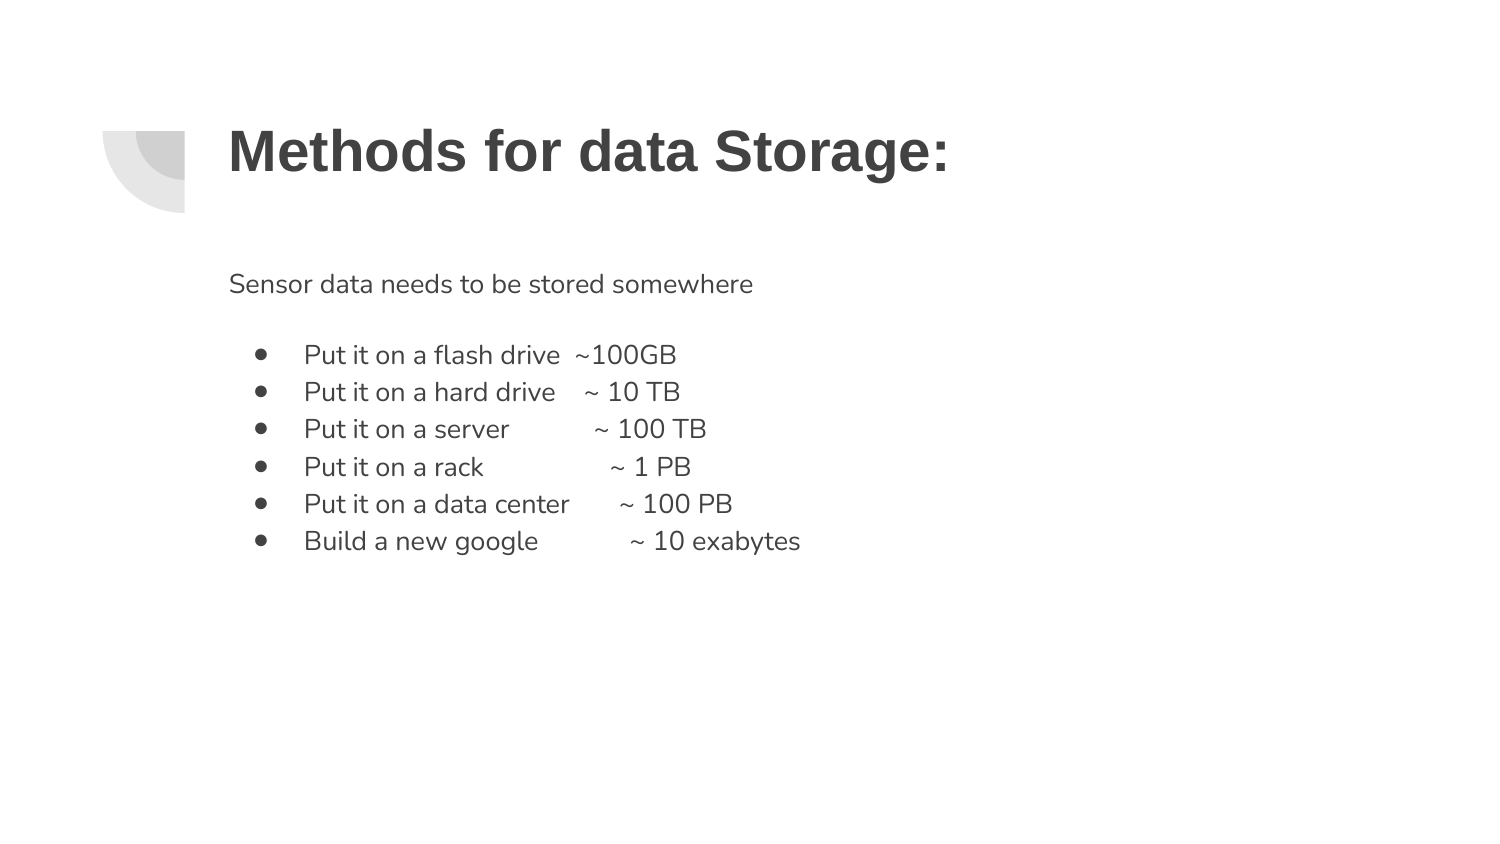

# Methods for data Storage:
Sensor data needs to be stored somewhere
Put it on a flash drive  ~100GB
Put it on a hard drive    ~ 10 TB
Put it on a server            ~ 100 TB
Put it on a rack                  ~ 1 PB
Put it on a data center       ~ 100 PB
Build a new google             ~ 10 exabytes